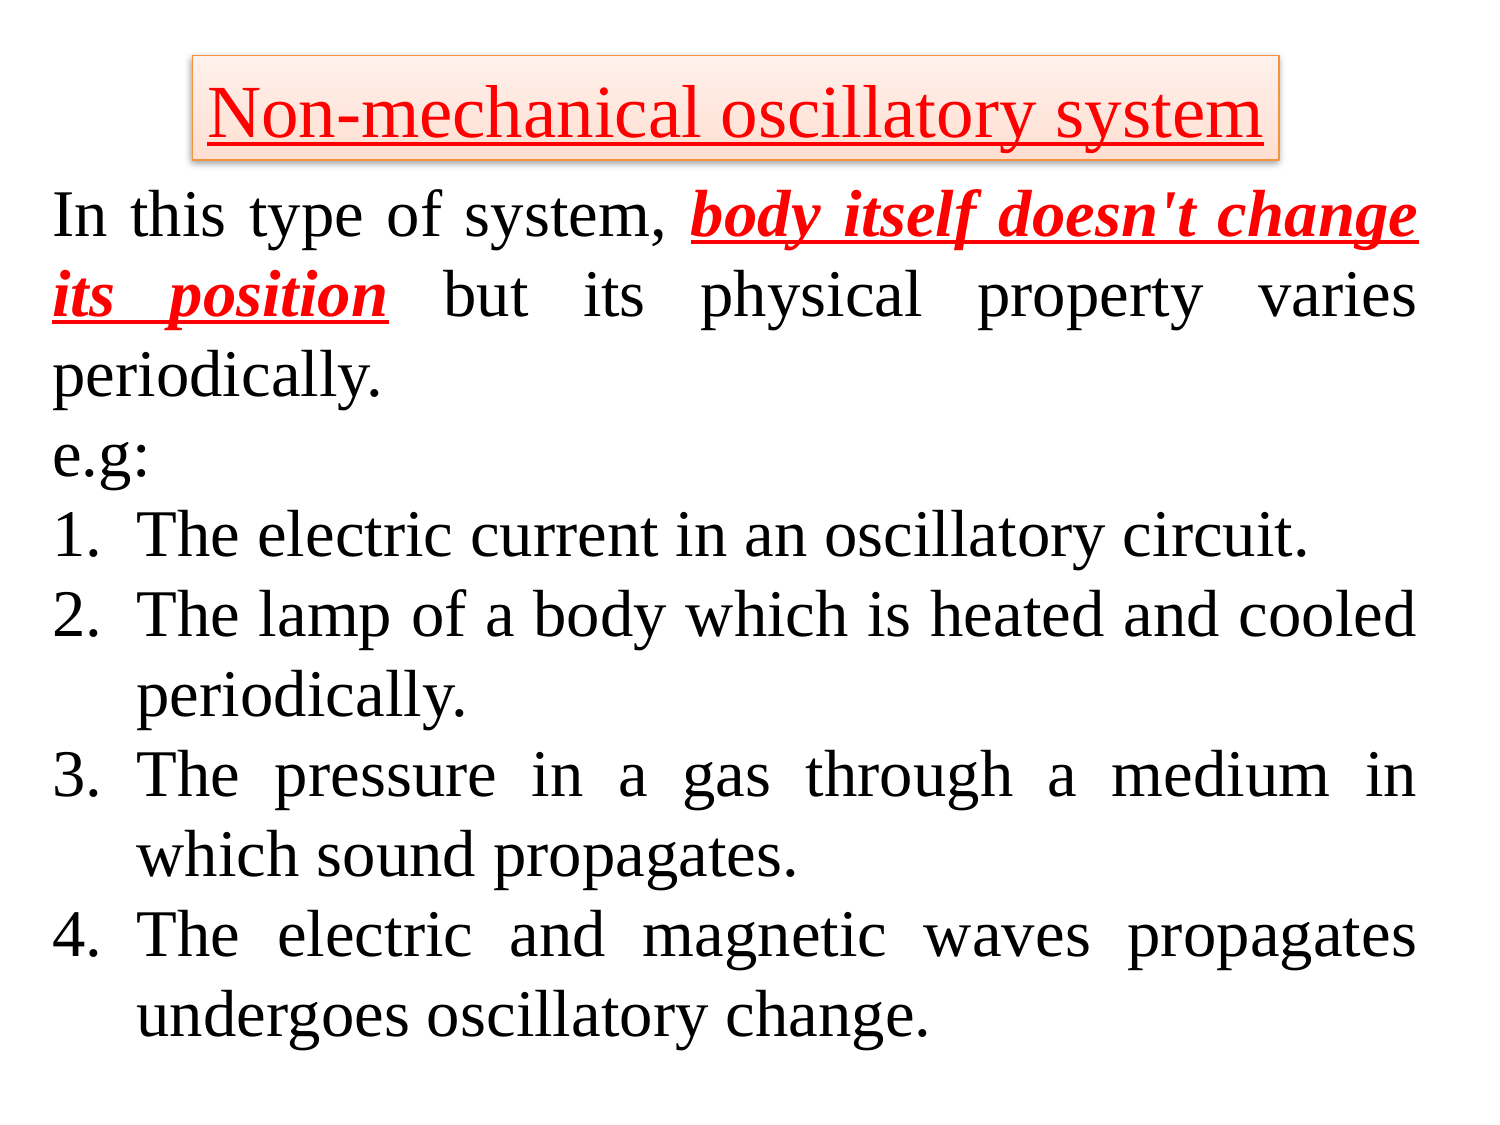

Non-mechanical oscillatory system
In this type of system, body itself doesn't change its position but its physical property varies periodically.
e.g:
The electric current in an oscillatory circuit.
The lamp of a body which is heated and cooled periodically.
The pressure in a gas through a medium in which sound propagates.
The electric and magnetic waves propagates undergoes oscillatory change.